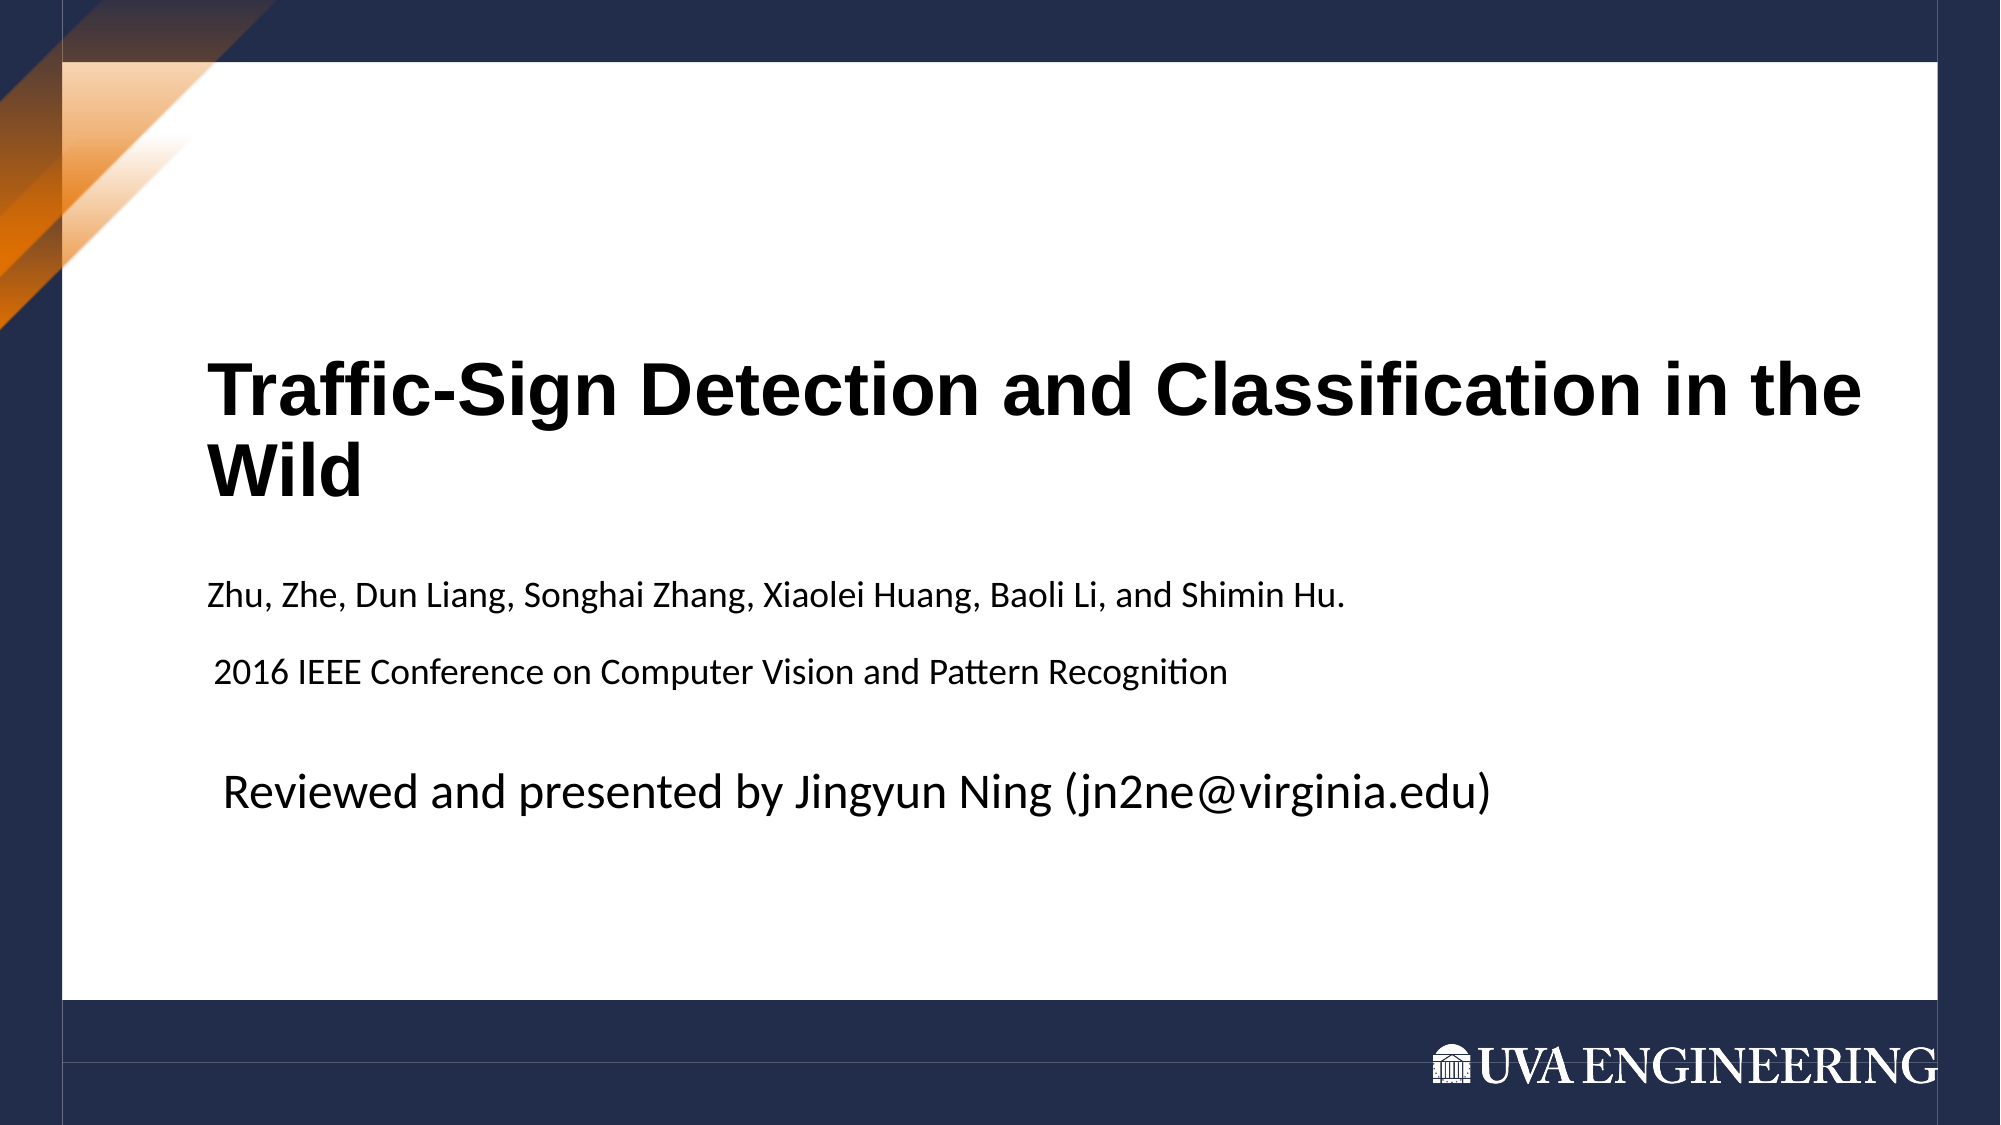

Traffic-Sign Detection and Classification in the Wild
Zhu, Zhe, Dun Liang, Songhai Zhang, Xiaolei Huang, Baoli Li, and Shimin Hu.
2016 IEEE Conference on Computer Vision and Pattern Recognition
Reviewed and presented by Jingyun Ning (jn2ne@virginia.edu)